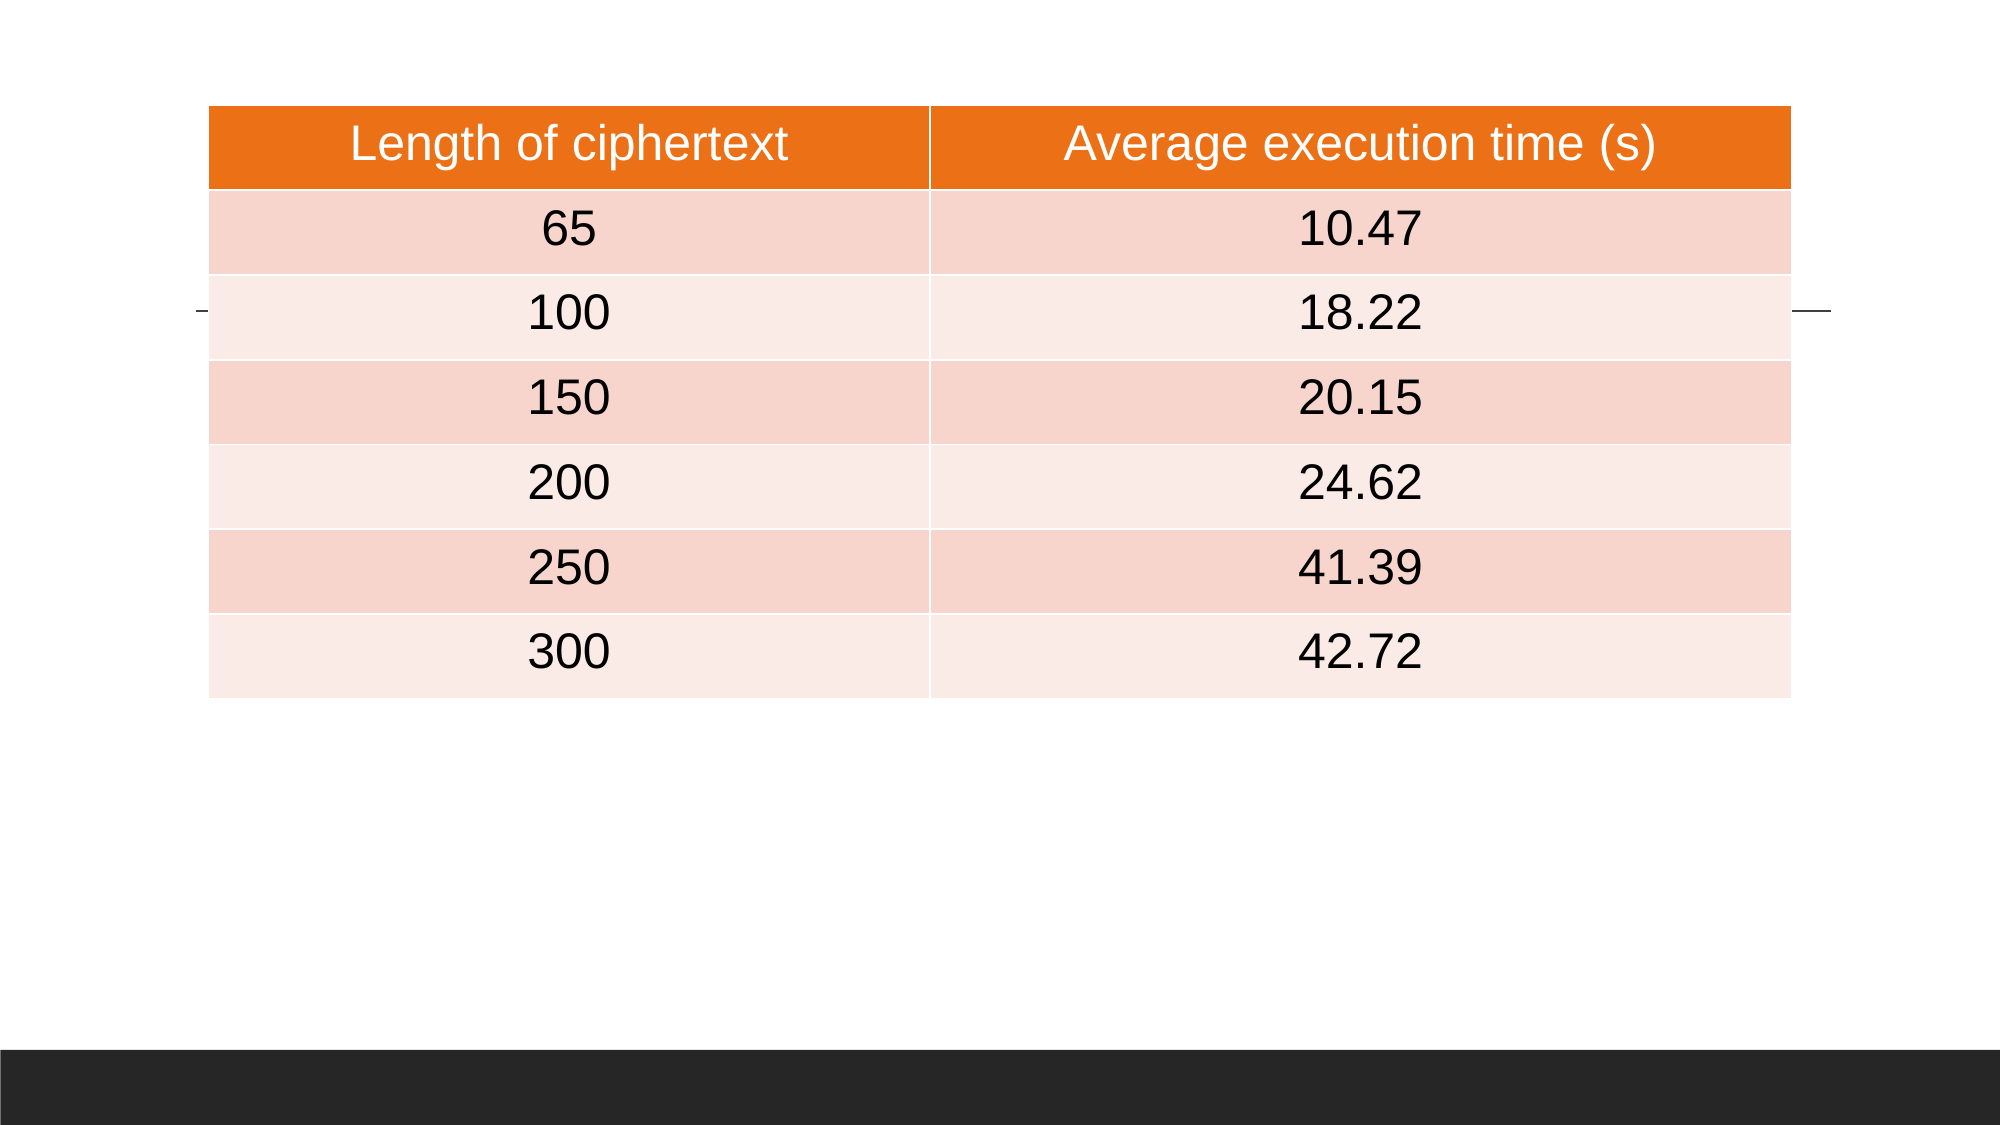

| Length of ciphertext | Average execution time (s) |
| --- | --- |
| 65 | 10.47 |
| 100 | 18.22 |
| 150 | 20.15 |
| 200 | 24.62 |
| 250 | 41.39 |
| 300 | 42.72 |
# Analysis – Military
10 samples for each length